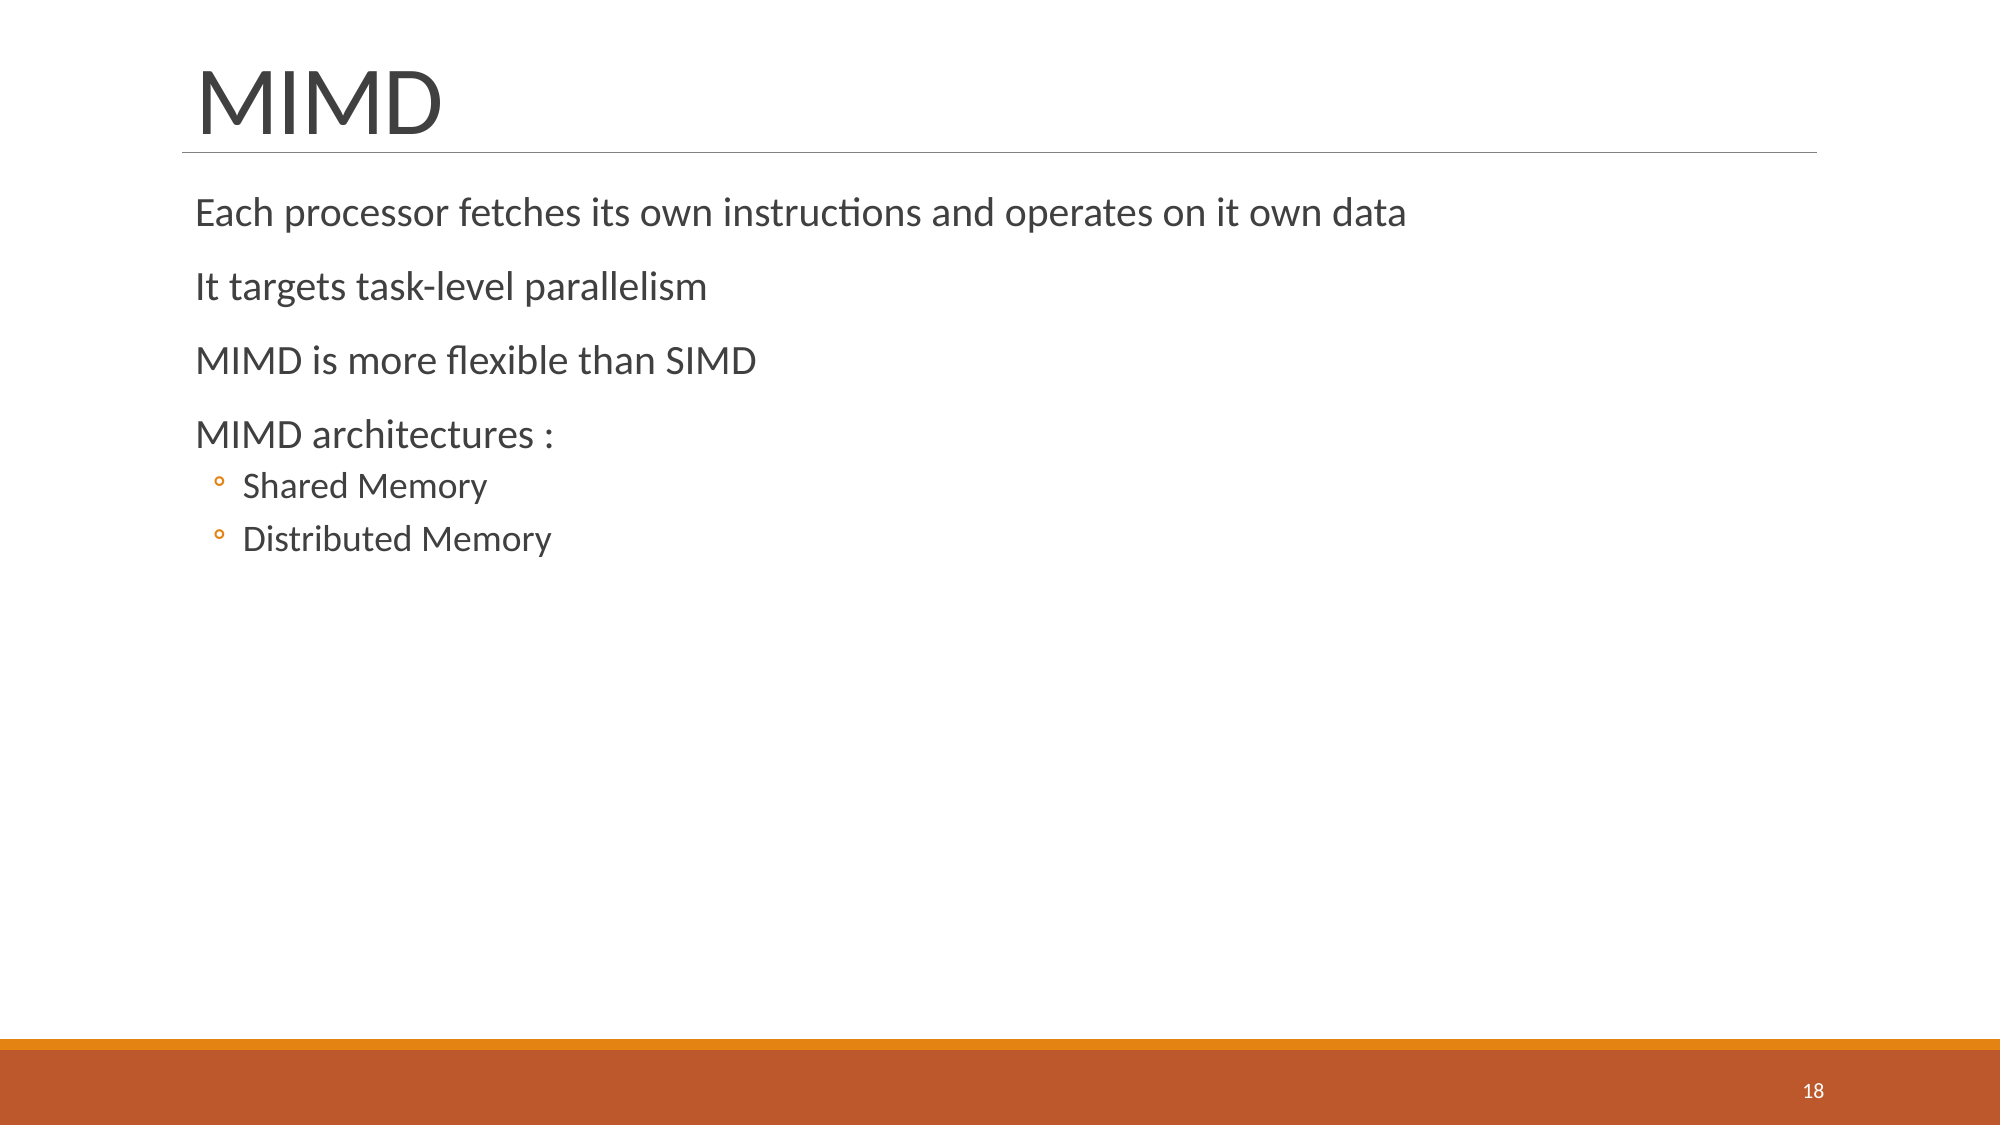

# MIMD
Each processor fetches its own instructions and operates on it own data
It targets task-level parallelism
MIMD is more flexible than SIMD
MIMD architectures :
Shared Memory
Distributed Memory
18